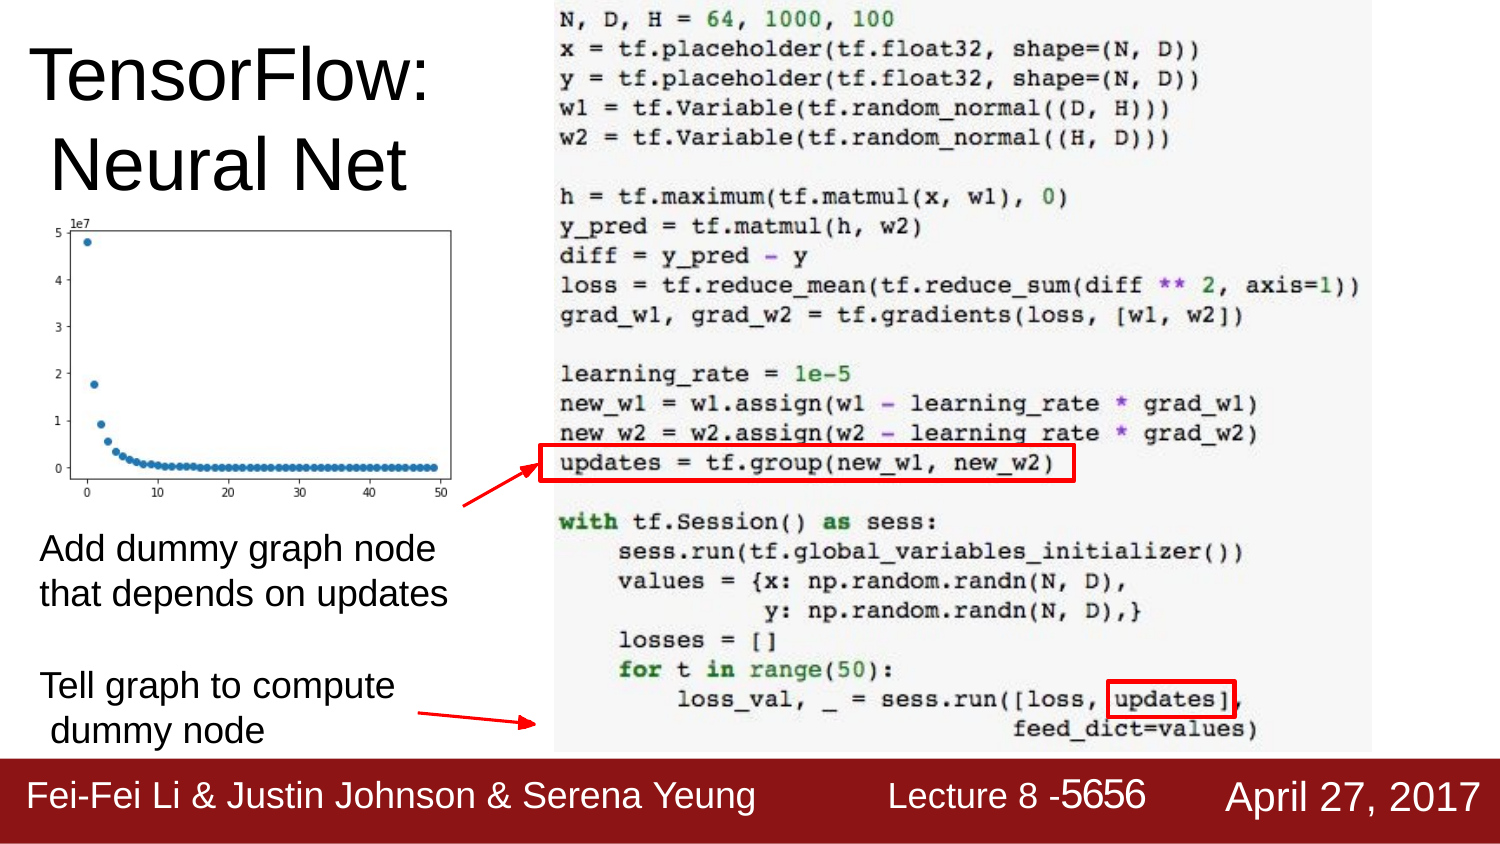

# TensorFlow:  Neural Net

Add dummy graph node  that depends on updates

Tell graph to compute  dummy node

Lecture 8 -5656
April 27, 2017
Fei-Fei Li & Justin Johnson & Serena Yeung